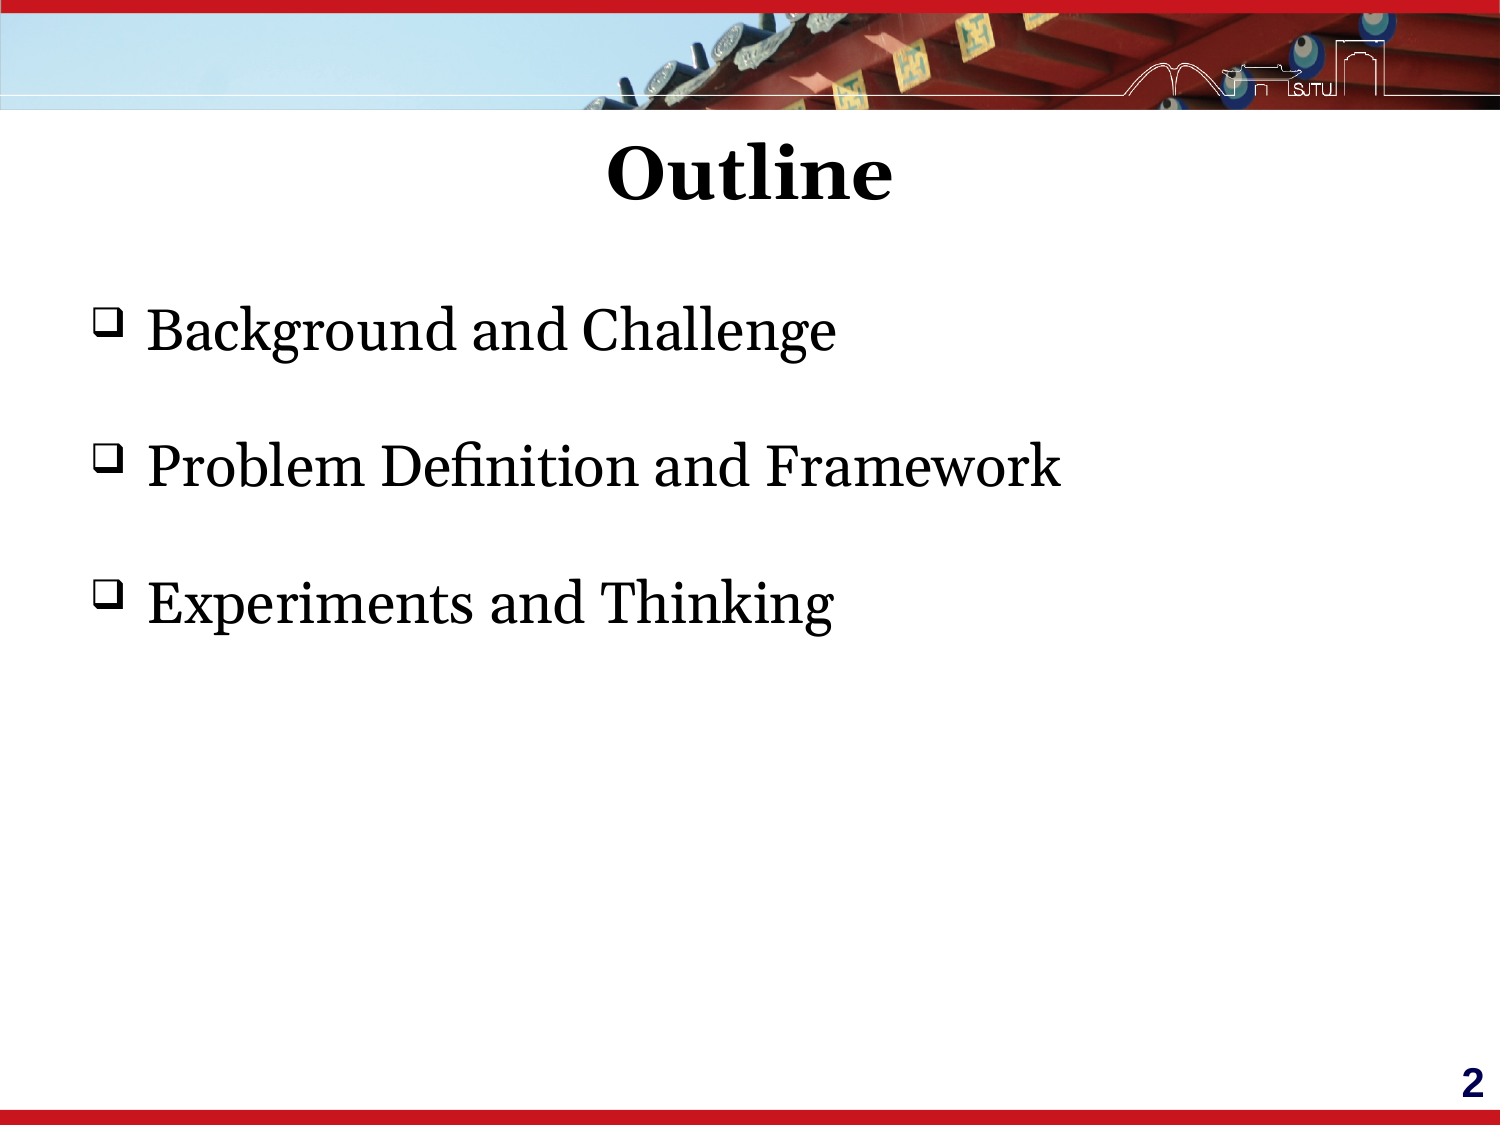

# Outline
Background and Challenge
Problem Definition and Framework
Experiments and Thinking
2